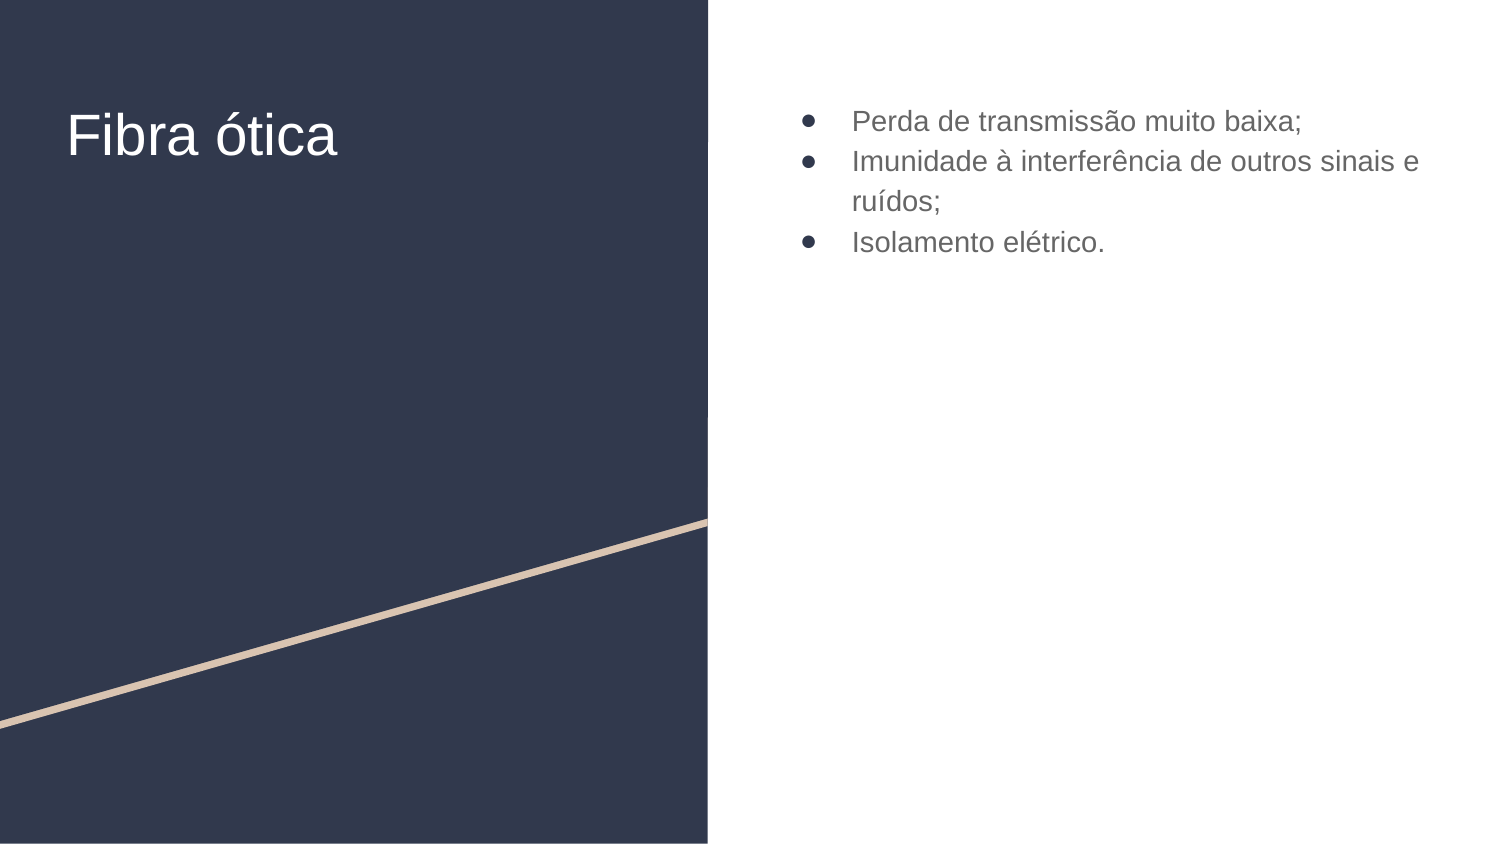

# Fibra ótica
Perda de transmissão muito baixa;
Imunidade à interferência de outros sinais e ruídos;
Isolamento elétrico.